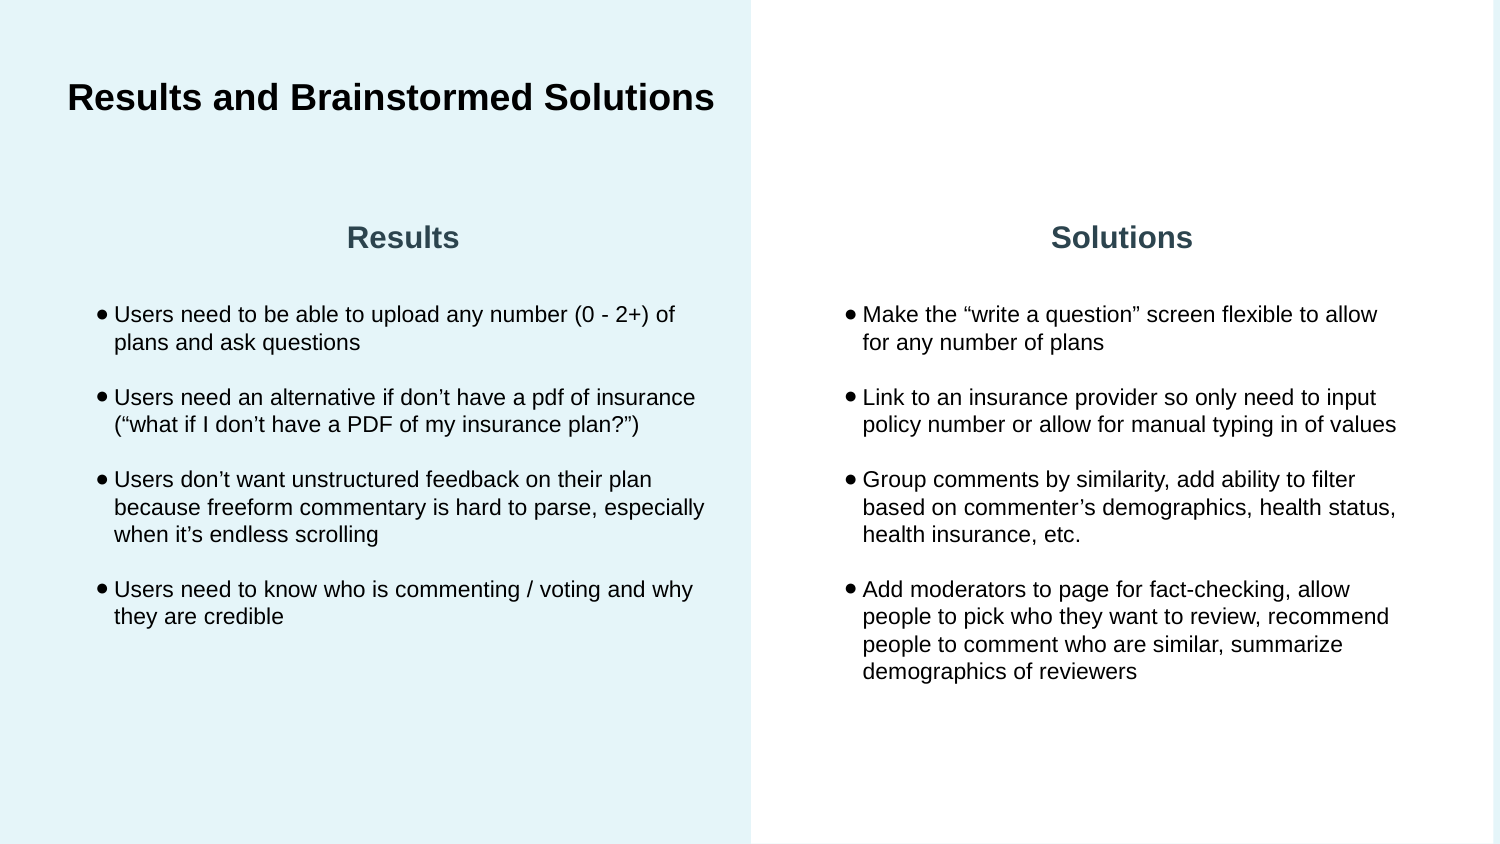

Results and Brainstormed Solutions
Results
Solutions
Make the “write a question” screen flexible to allow for any number of plans

Link to an insurance provider so only need to input policy number or allow for manual typing in of values

Group comments by similarity, add ability to filter based on commenter’s demographics, health status, health insurance, etc.

Add moderators to page for fact-checking, allow people to pick who they want to review, recommend people to comment who are similar, summarize demographics of reviewers
Users need to be able to upload any number (0 - 2+) of plans and ask questions

Users need an alternative if don’t have a pdf of insurance (“what if I don’t have a PDF of my insurance plan?”)

Users don’t want unstructured feedback on their plan because freeform commentary is hard to parse, especially when it’s endless scrolling

Users need to know who is commenting / voting and why they are credible